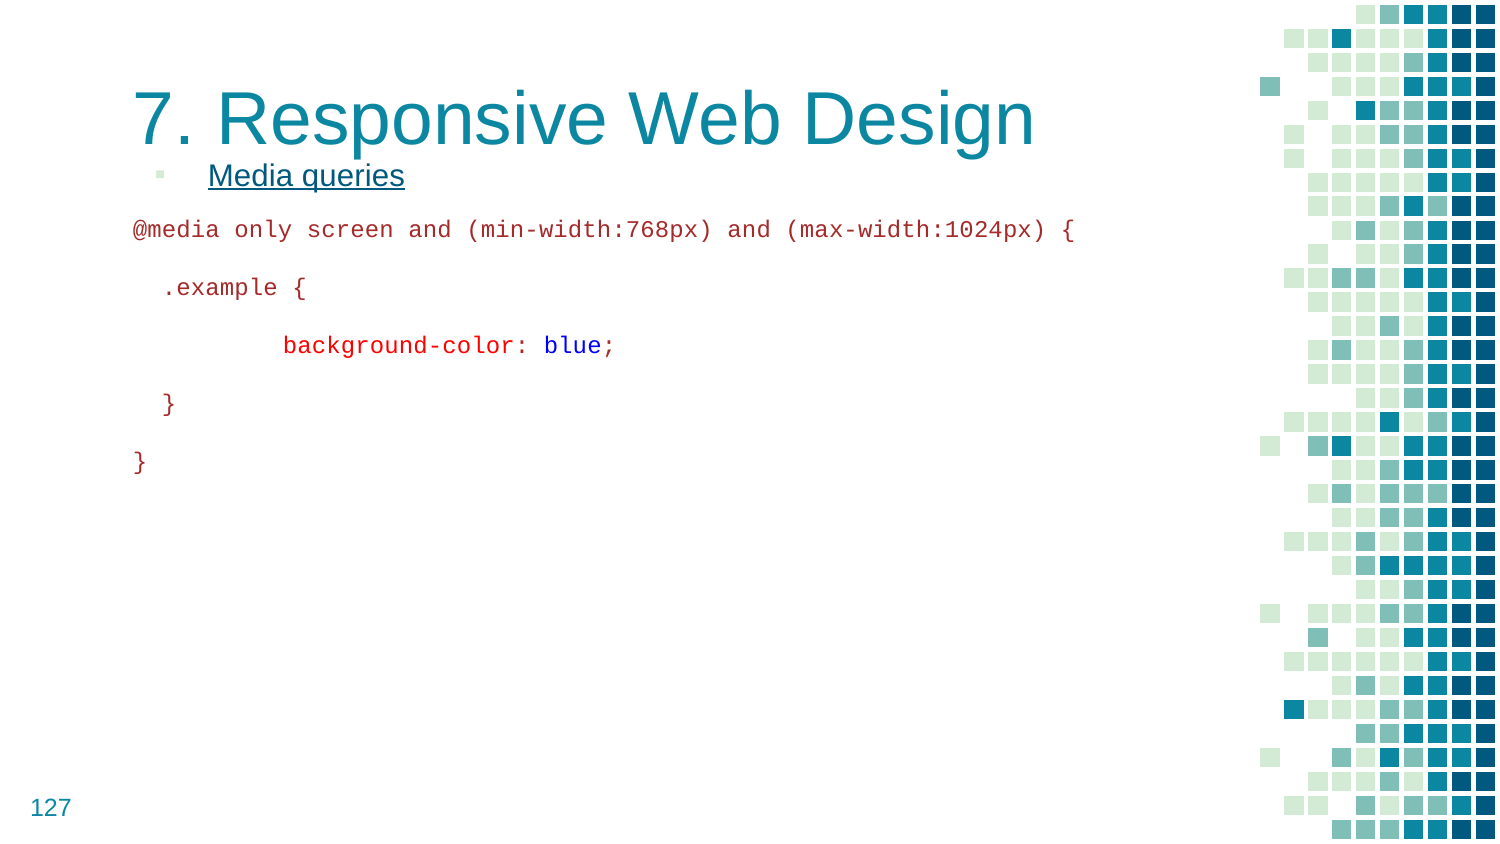

# 7. Responsive Web Design
Media queries
@media only screen and (min-width:768px) and (max-width:1024px) {
  .example {
	background-color: blue;
  }
}

127